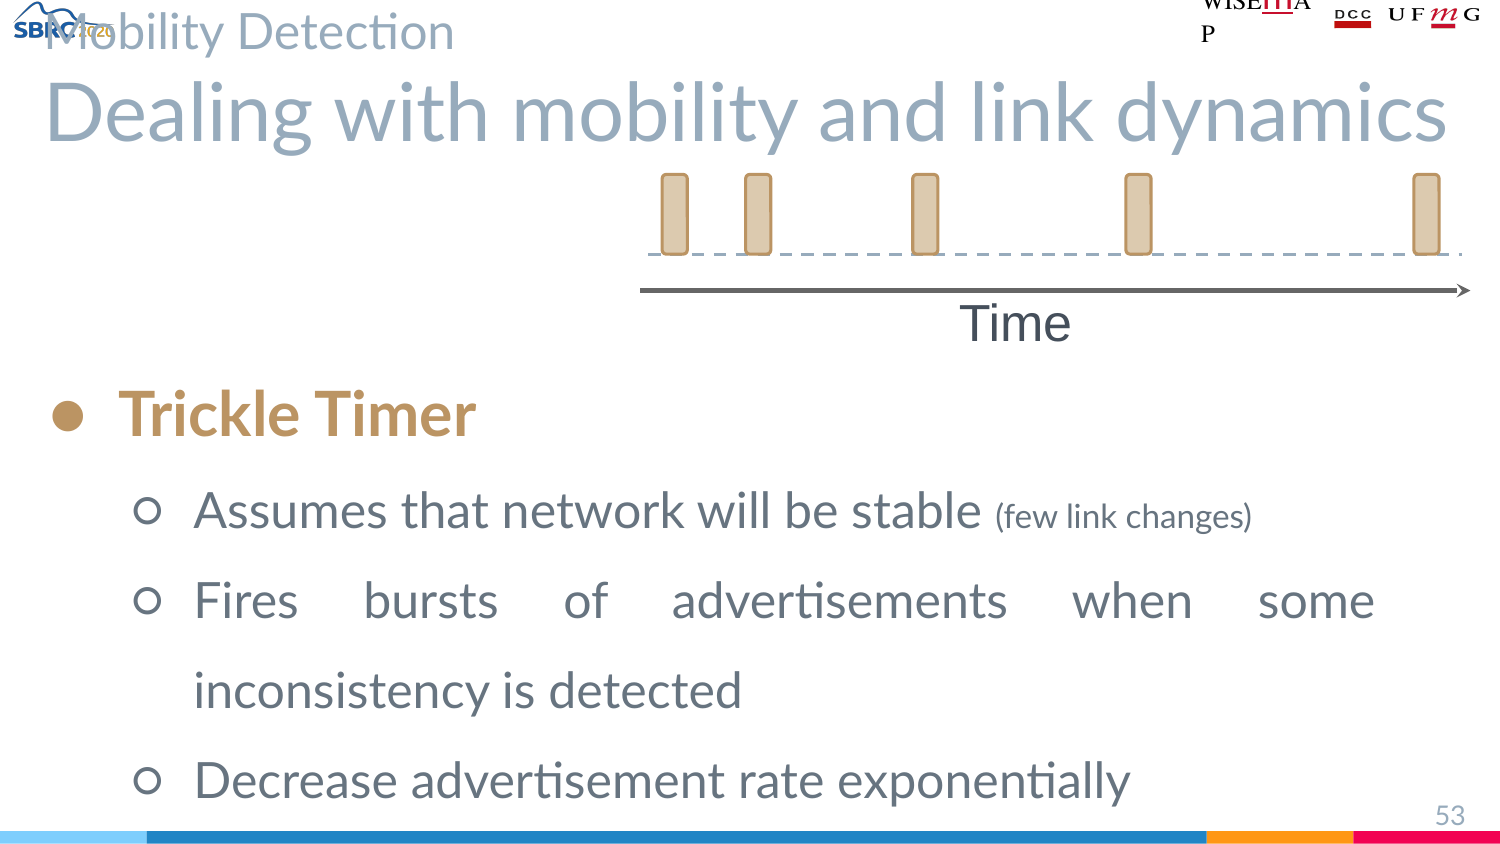

# Mobility Detection
Dealing with mobility and link dynamics

Trickle Timer
Assumes that network will be stable (few link changes)
Fires bursts of advertisements when some inconsistency is detected
Decrease advertisement rate exponentially
Maximum interval ~2.3 h (RFC 6550) or ~20 min (ContikiOS)
Time
53